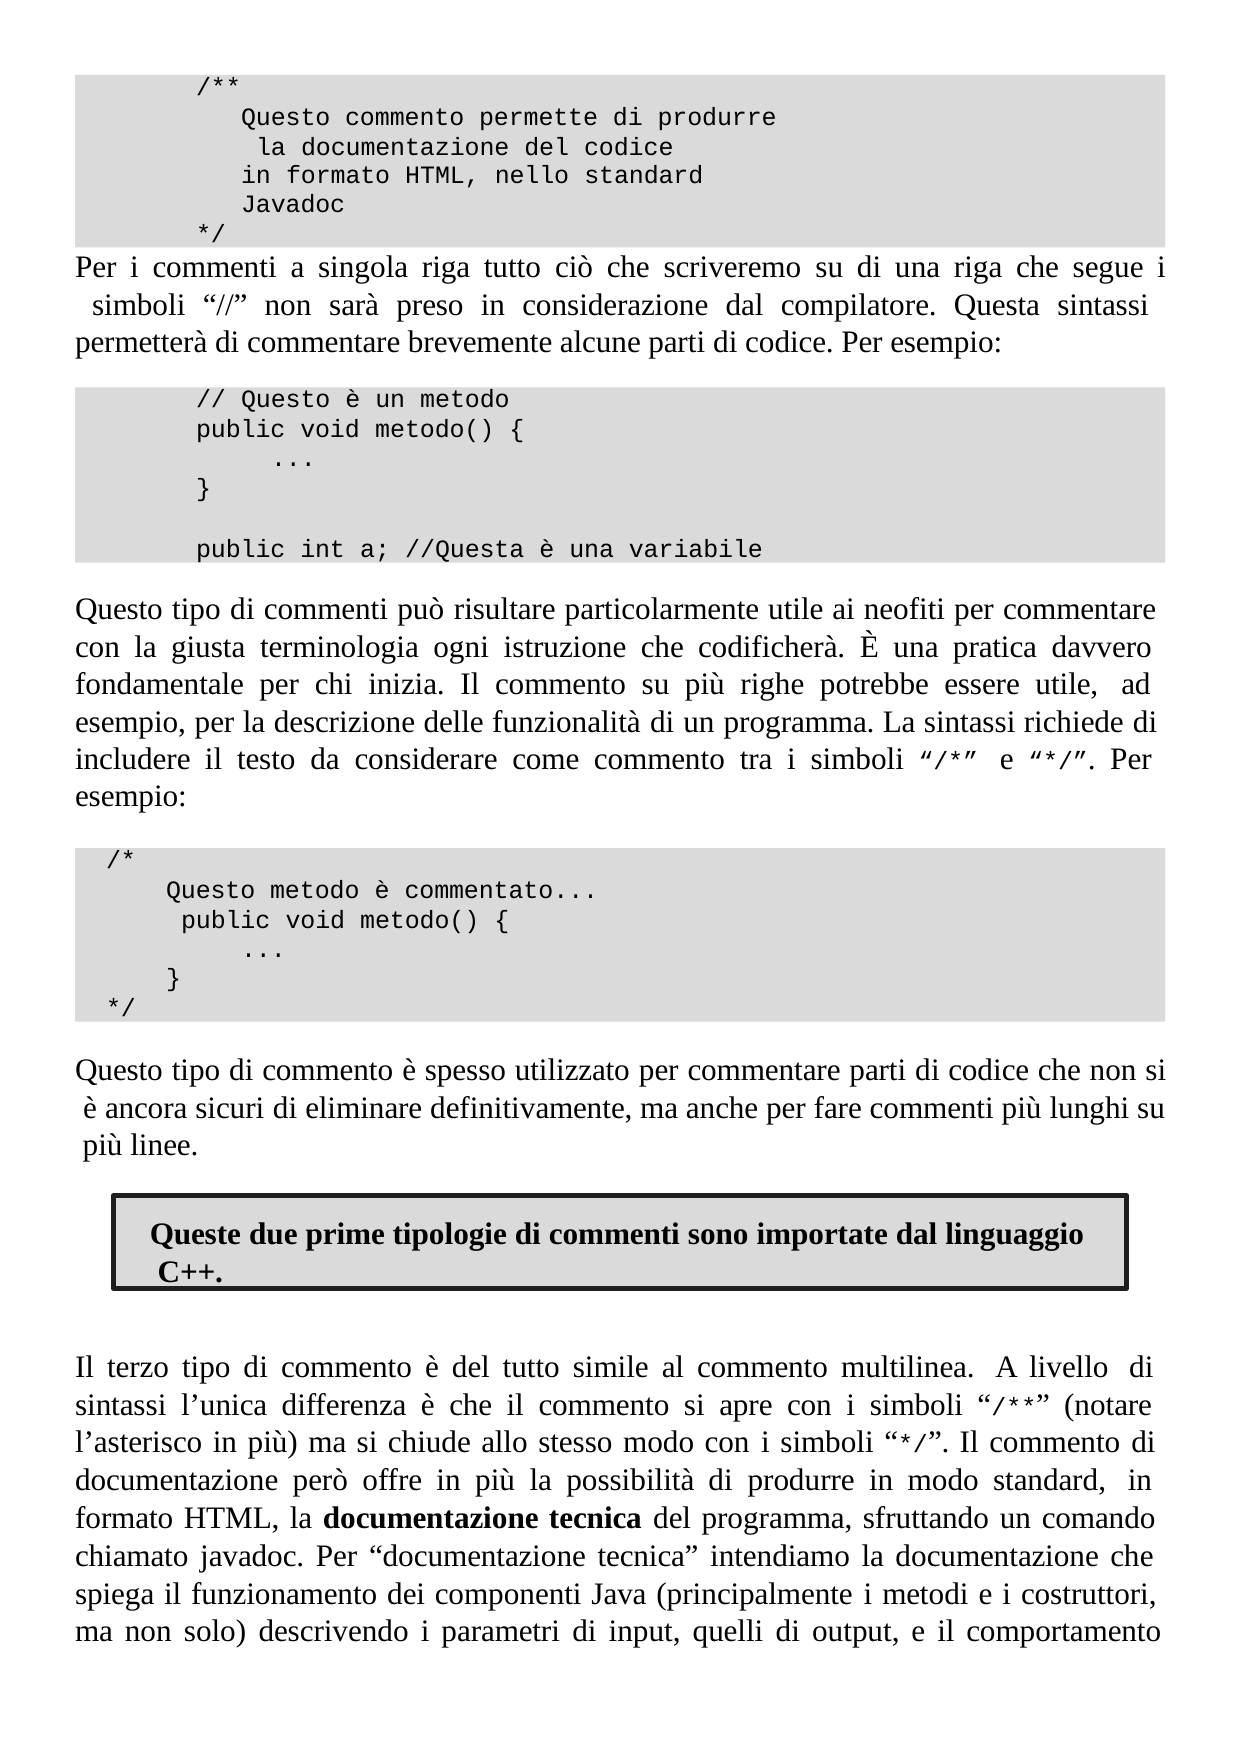

/**
Questo commento permette di produrre  la documentazione del codice
in formato HTML, nello standard Javadoc
*/
Per i commenti a singola riga tutto ciò che scriveremo su di una riga che segue i  simboli “//” non sarà preso in considerazione dal compilatore. Questa sintassi  permetterà di commentare brevemente alcune parti di codice. Per esempio:
// Questo è un metodo
public void metodo() {
...
}

public int a; //Questa è una variabile
Questo tipo di commenti può risultare particolarmente utile ai neofiti per commentare  con la giusta terminologia ogni istruzione che codificherà. È una pratica davvero  fondamentale per chi inizia. Il commento su più righe potrebbe essere utile, ad  esempio, per la descrizione delle funzionalità di un programma. La sintassi richiede di  includere il testo da considerare come commento tra i simboli “/*” e “*/”. Per  esempio:
/*
Questo metodo è commentato...  public void metodo() {
...
}
*/
Questo tipo di commento è spesso utilizzato per commentare parti di codice che non si  è ancora sicuri di eliminare definitivamente, ma anche per fare commenti più lunghi su  più linee.
Queste due prime tipologie di commenti sono importate dal linguaggio  C++.
Il terzo tipo di commento è del tutto simile al commento multilinea. A livello di  sintassi l’unica differenza è che il commento si apre con i simboli “/**” (notare  l’asterisco in più) ma si chiude allo stesso modo con i simboli “*/”. Il commento di  documentazione però offre in più la possibilità di produrre in modo standard, in  formato HTML, la documentazione tecnica del programma, sfruttando un comando  chiamato javadoc. Per “documentazione tecnica” intendiamo la documentazione che  spiega il funzionamento dei componenti Java (principalmente i metodi e i costruttori,  ma non solo) descrivendo i parametri di input, quelli di output, e il comportamento